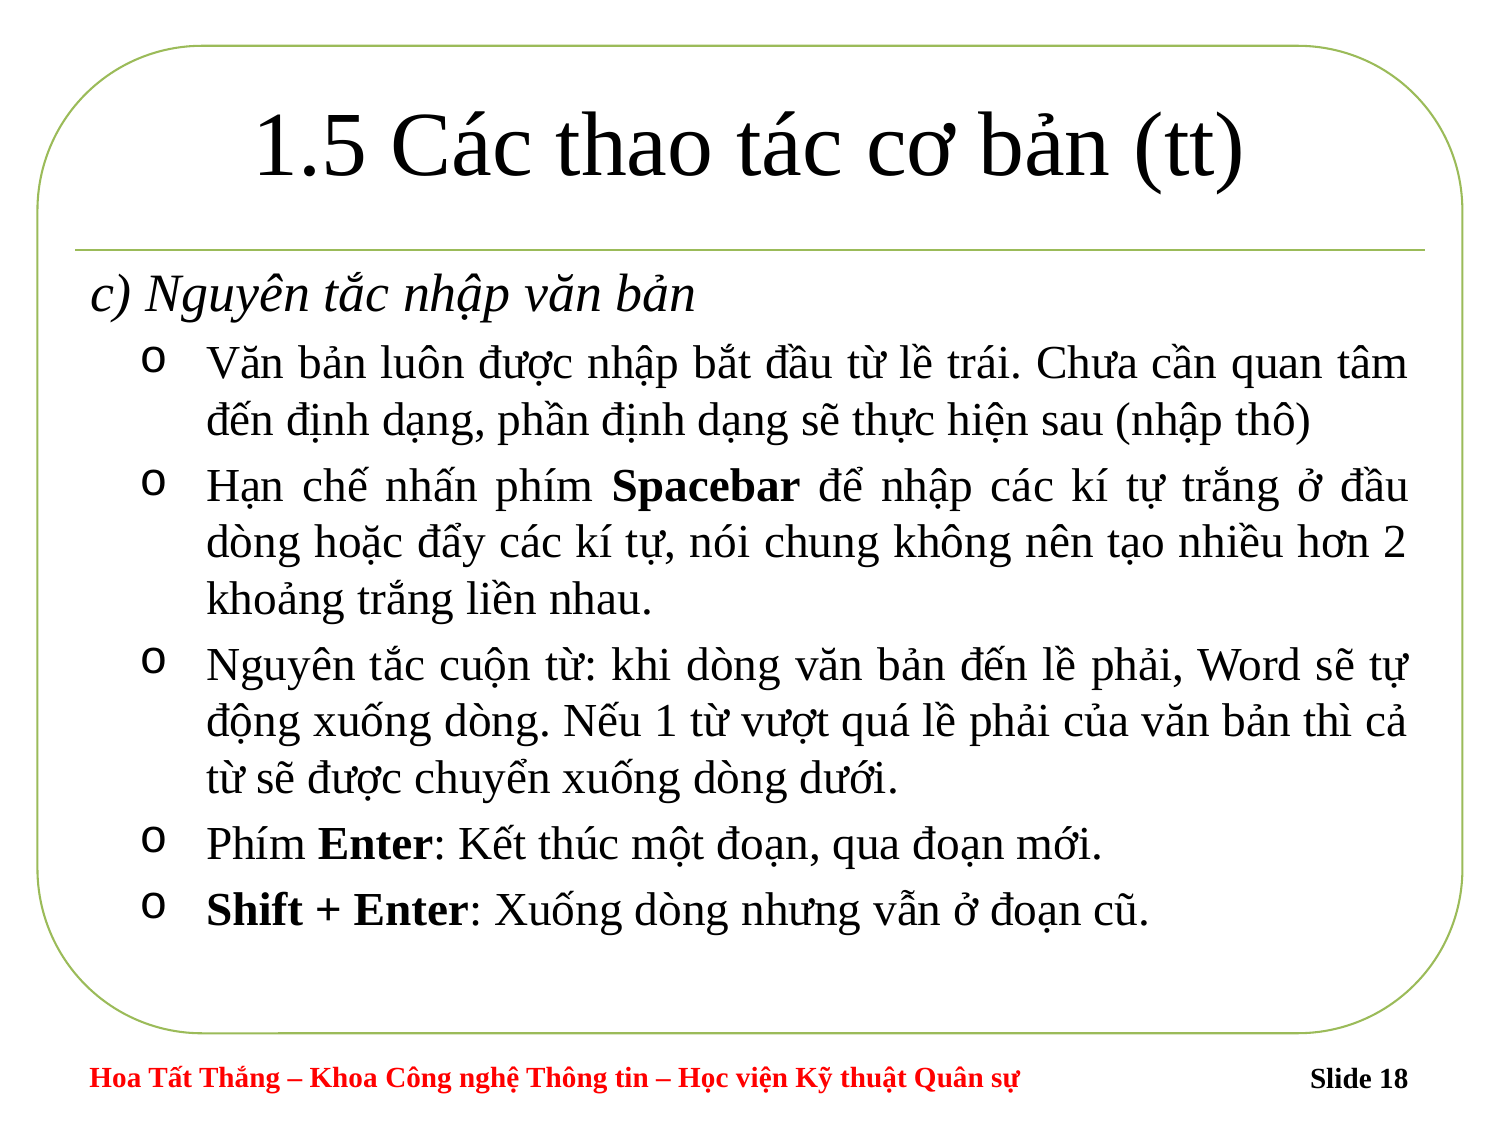

# 1.5 Các thao tác cơ bản (tt)
c) Nguyên tắc nhập văn bản
Văn bản luôn được nhập bắt đầu từ lề trái. Chưa cần quan tâm đến định dạng, phần định dạng sẽ thực hiện sau (nhập thô)
Hạn chế nhấn phím Spacebar để nhập các kí tự trắng ở đầu dòng hoặc đẩy các kí tự, nói chung không nên tạo nhiều hơn 2 khoảng trắng liền nhau.
Nguyên tắc cuộn từ: khi dòng văn bản đến lề phải, Word sẽ tự động xuống dòng. Nếu 1 từ vượt quá lề phải của văn bản thì cả từ sẽ được chuyển xuống dòng dưới.
Phím Enter: Kết thúc một đoạn, qua đoạn mới.
Shift + Enter: Xuống dòng nhưng vẫn ở đoạn cũ.